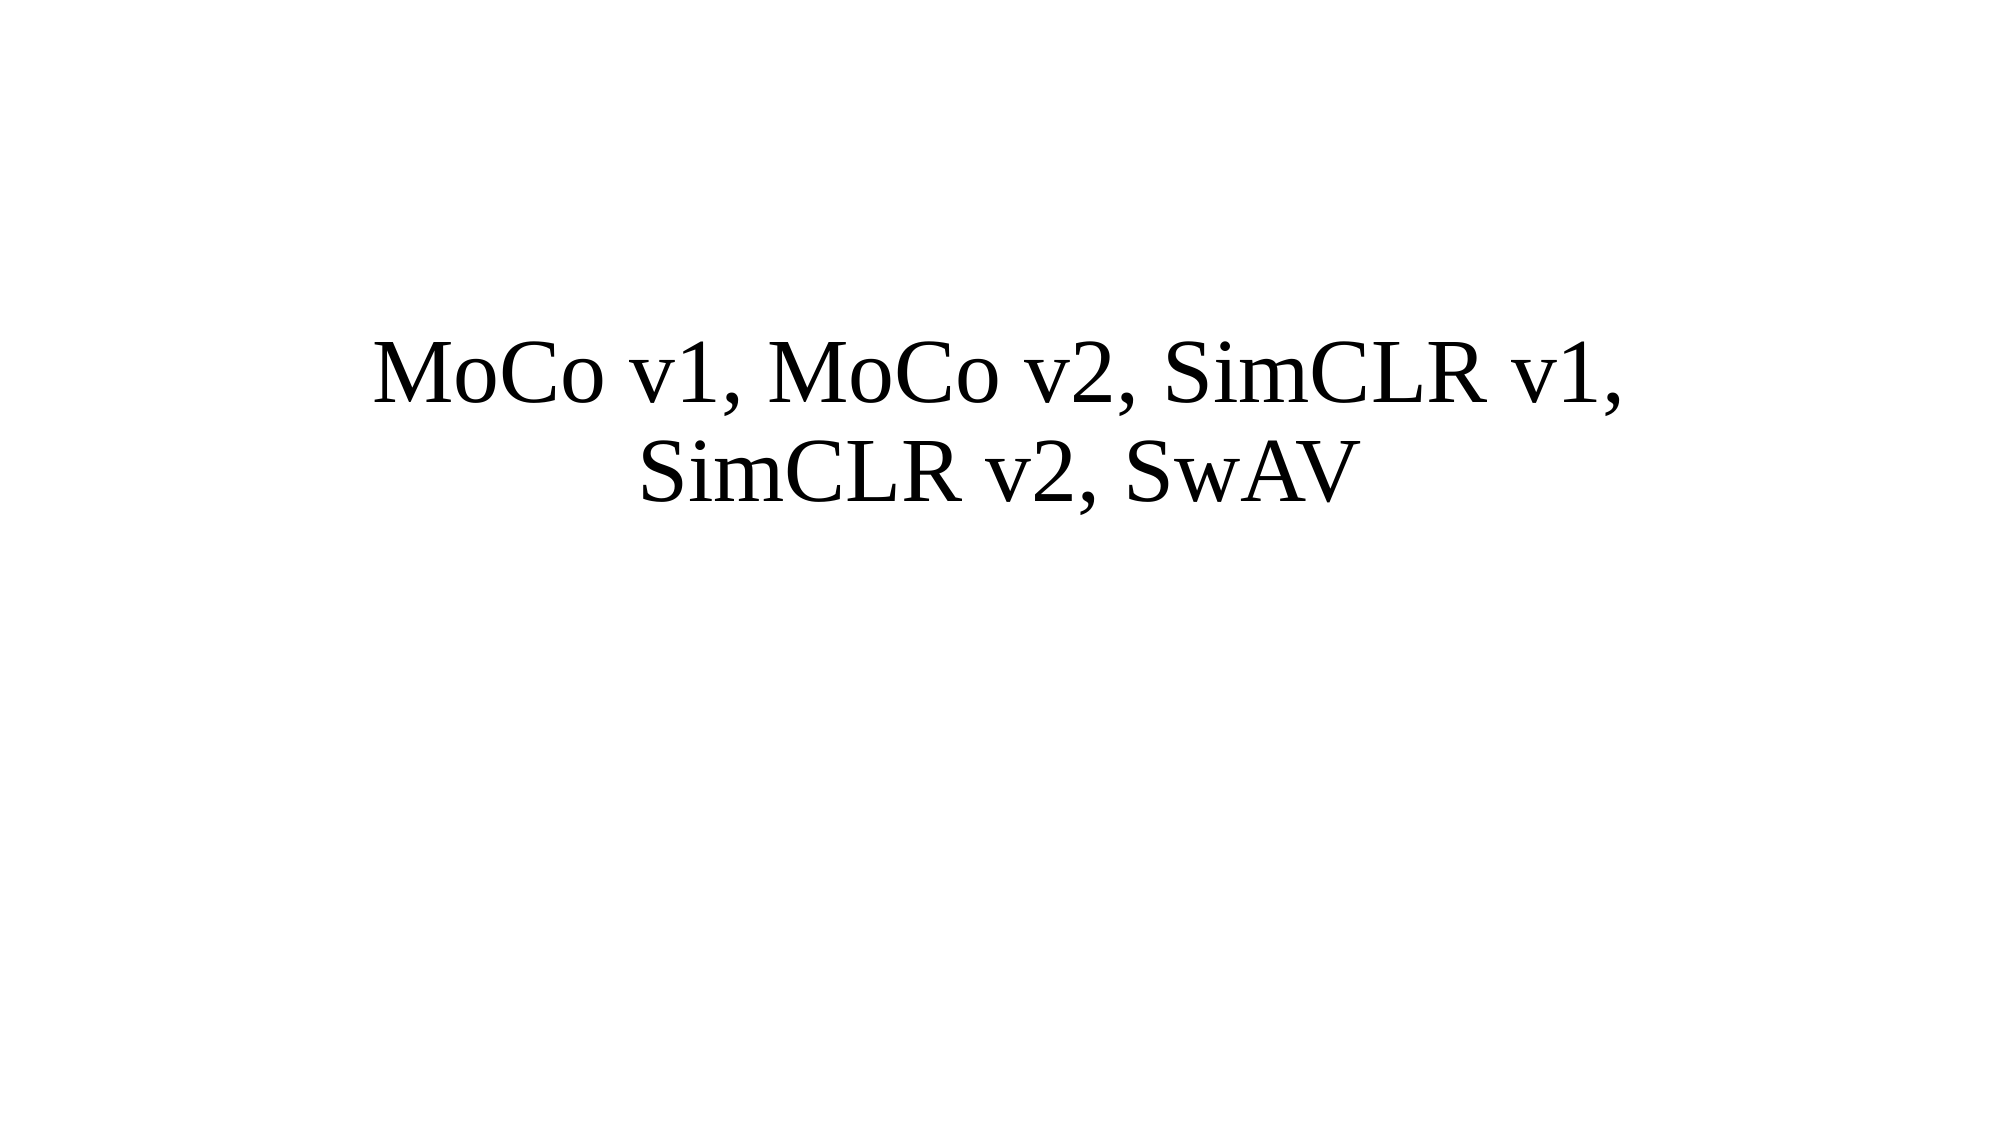

# MoCo v1, MoCo v2, SimCLR v1, SimCLR v2, SwAV